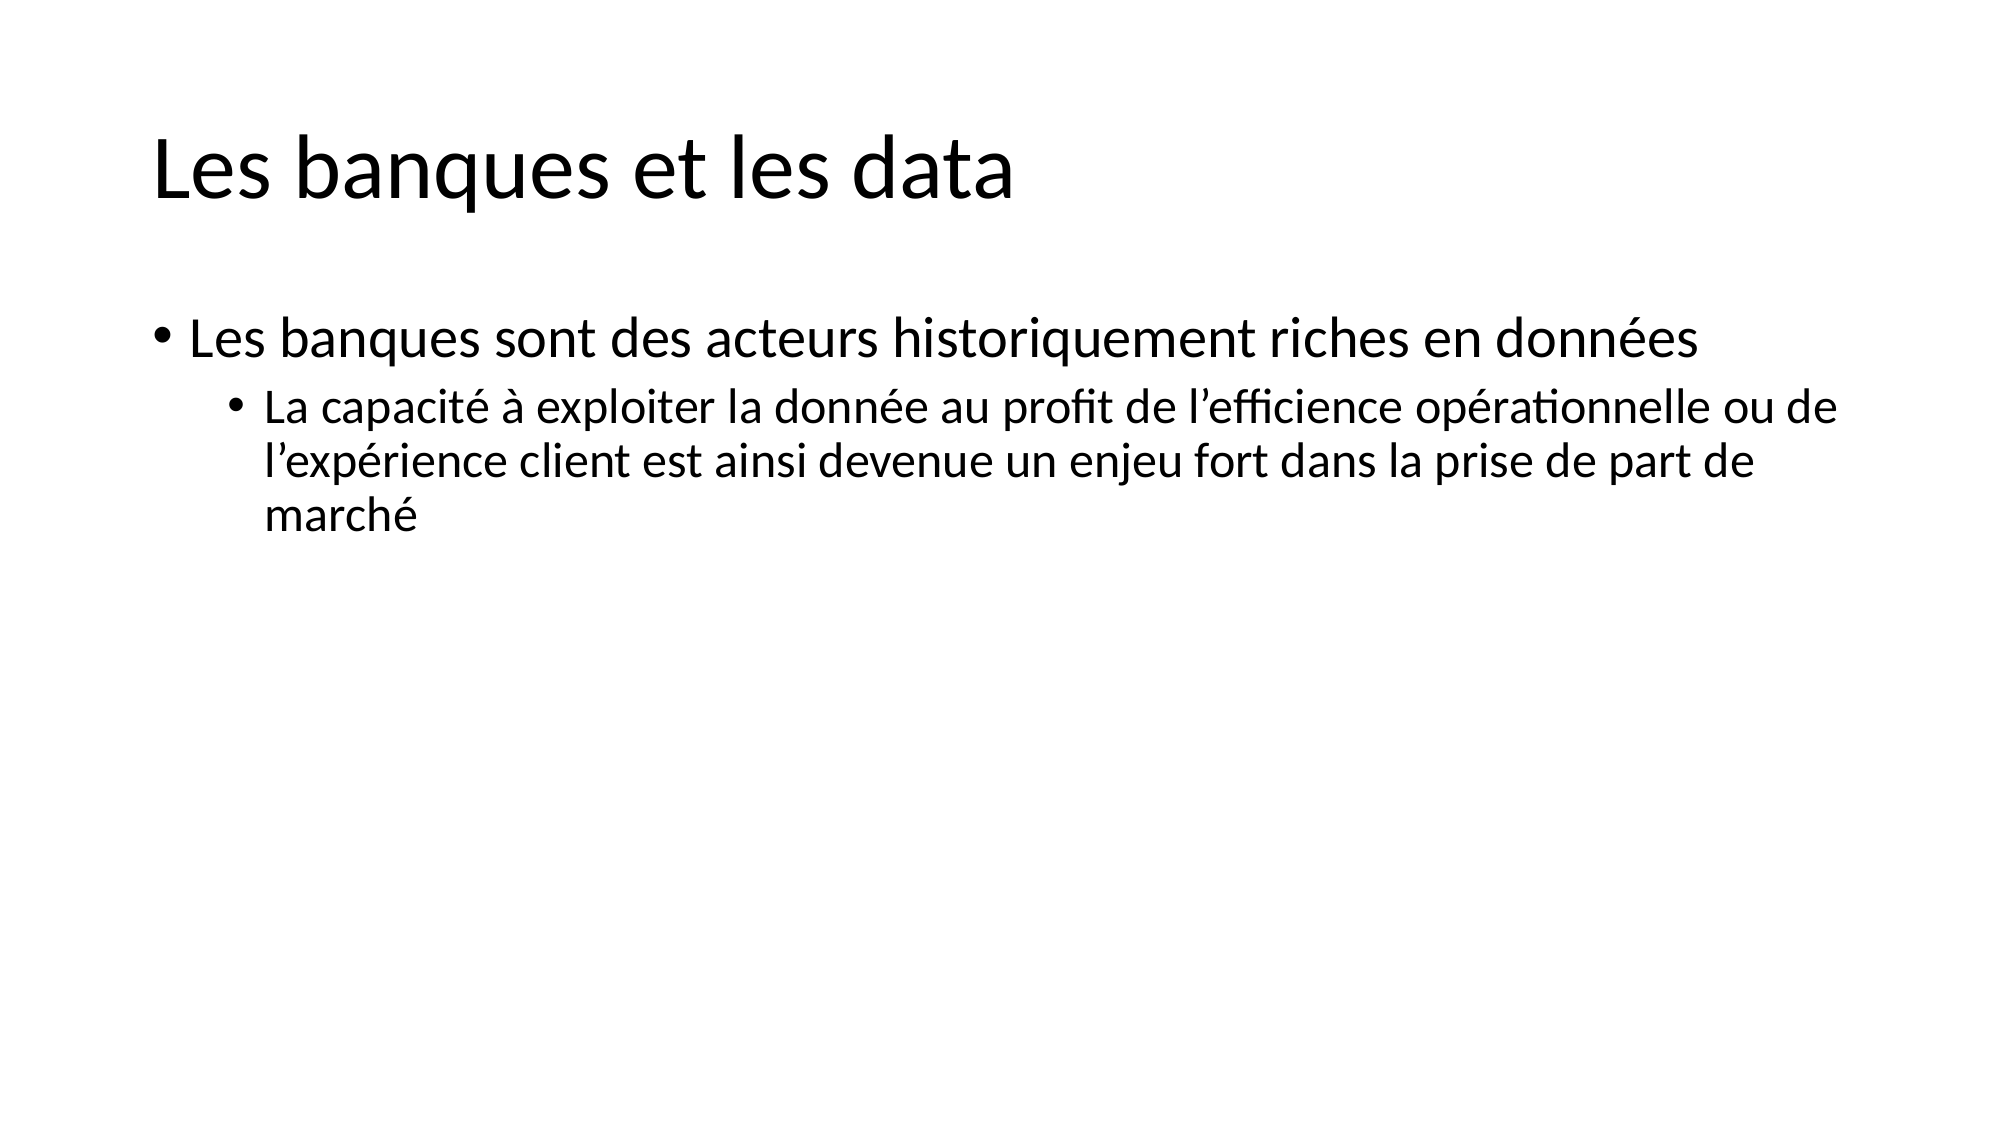

# Les banques et les data
Les banques sont des acteurs historiquement riches en données
La capacité à exploiter la donnée au profit de l’efficience opérationnelle ou de l’expérience client est ainsi devenue un enjeu fort dans la prise de part de marché